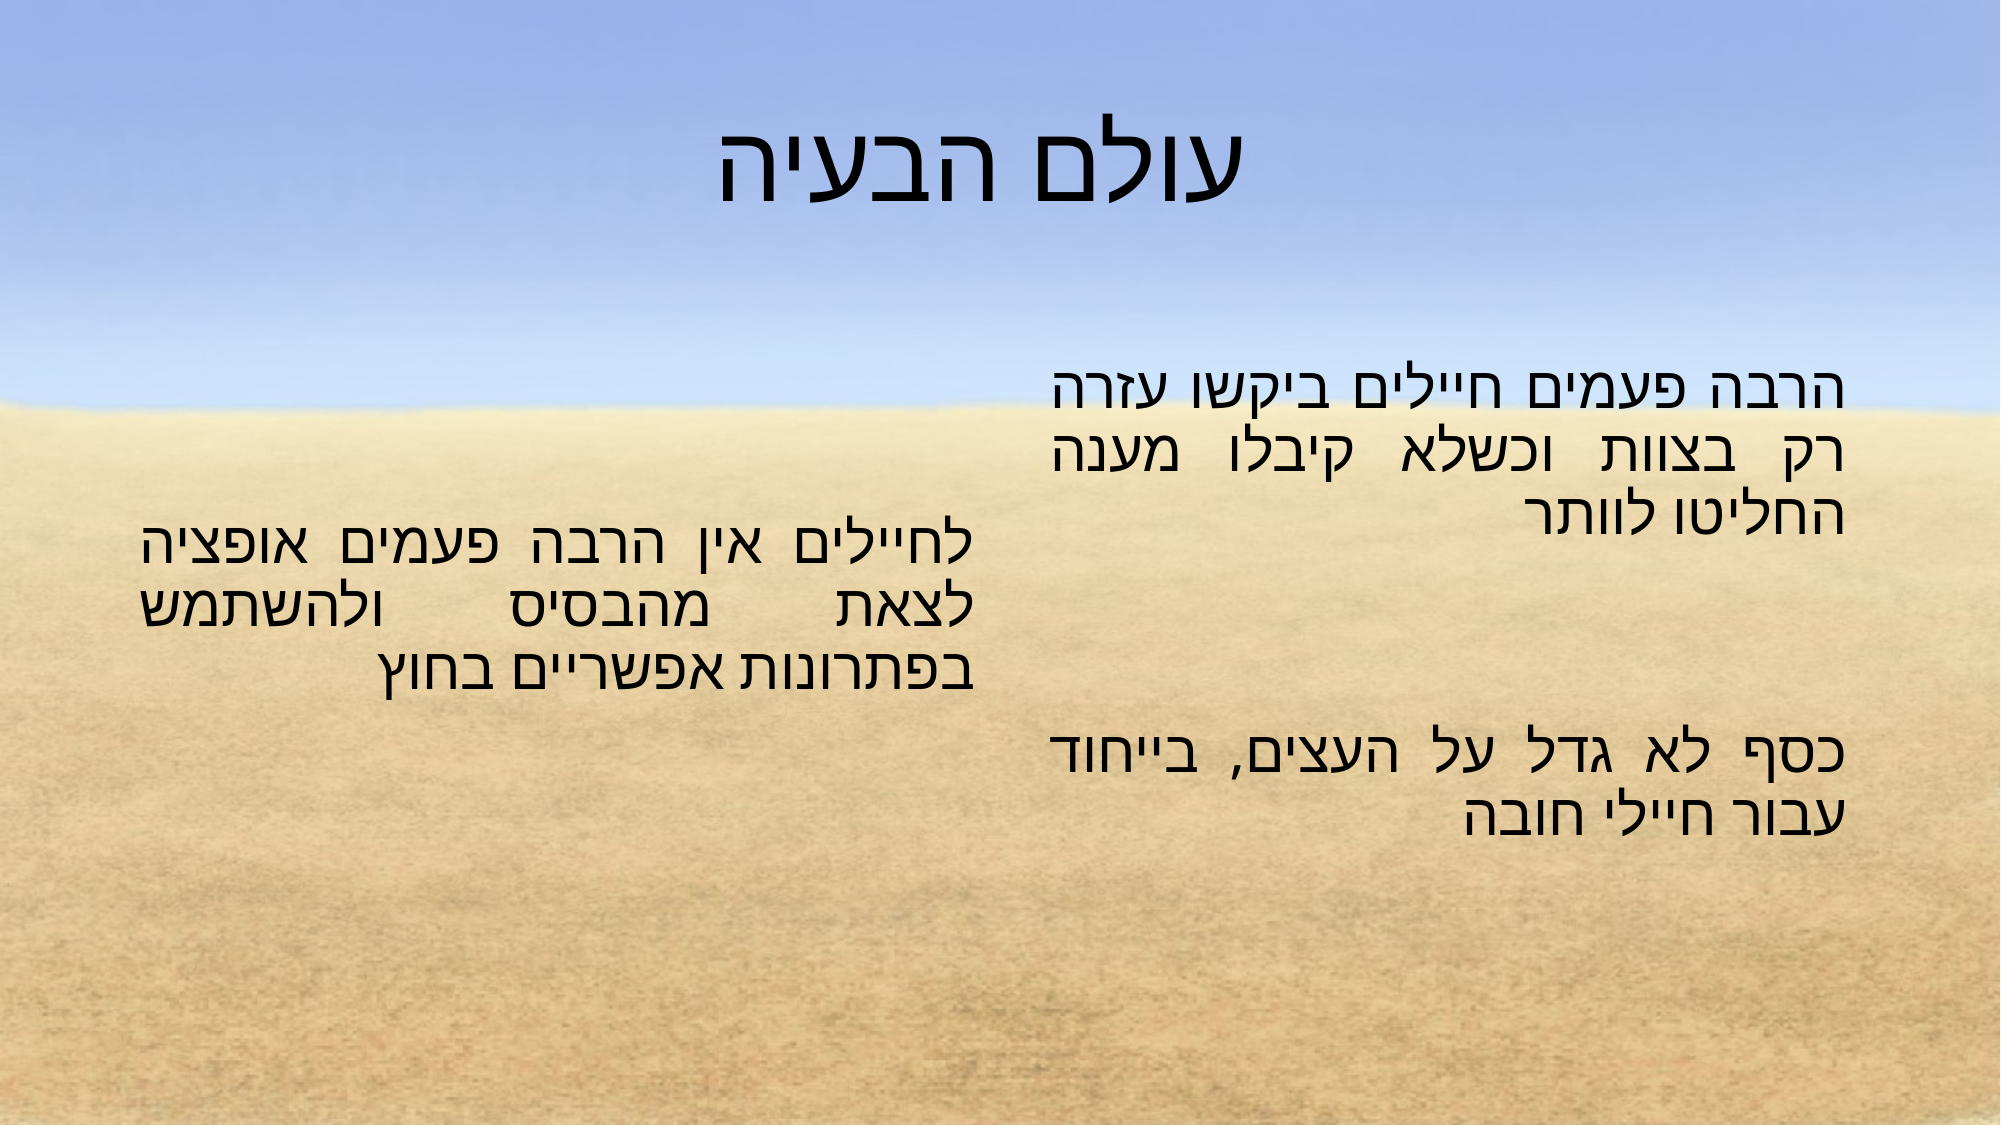

# עולם הבעיה
הרבה פעמים חיילים ביקשו עזרה רק בצוות וכשלא קיבלו מענה החליטו לוותר
לחיילים אין הרבה פעמים אופציה לצאת מהבסיס ולהשתמש בפתרונות אפשריים בחוץ
כסף לא גדל על העצים, בייחוד עבור חיילי חובה